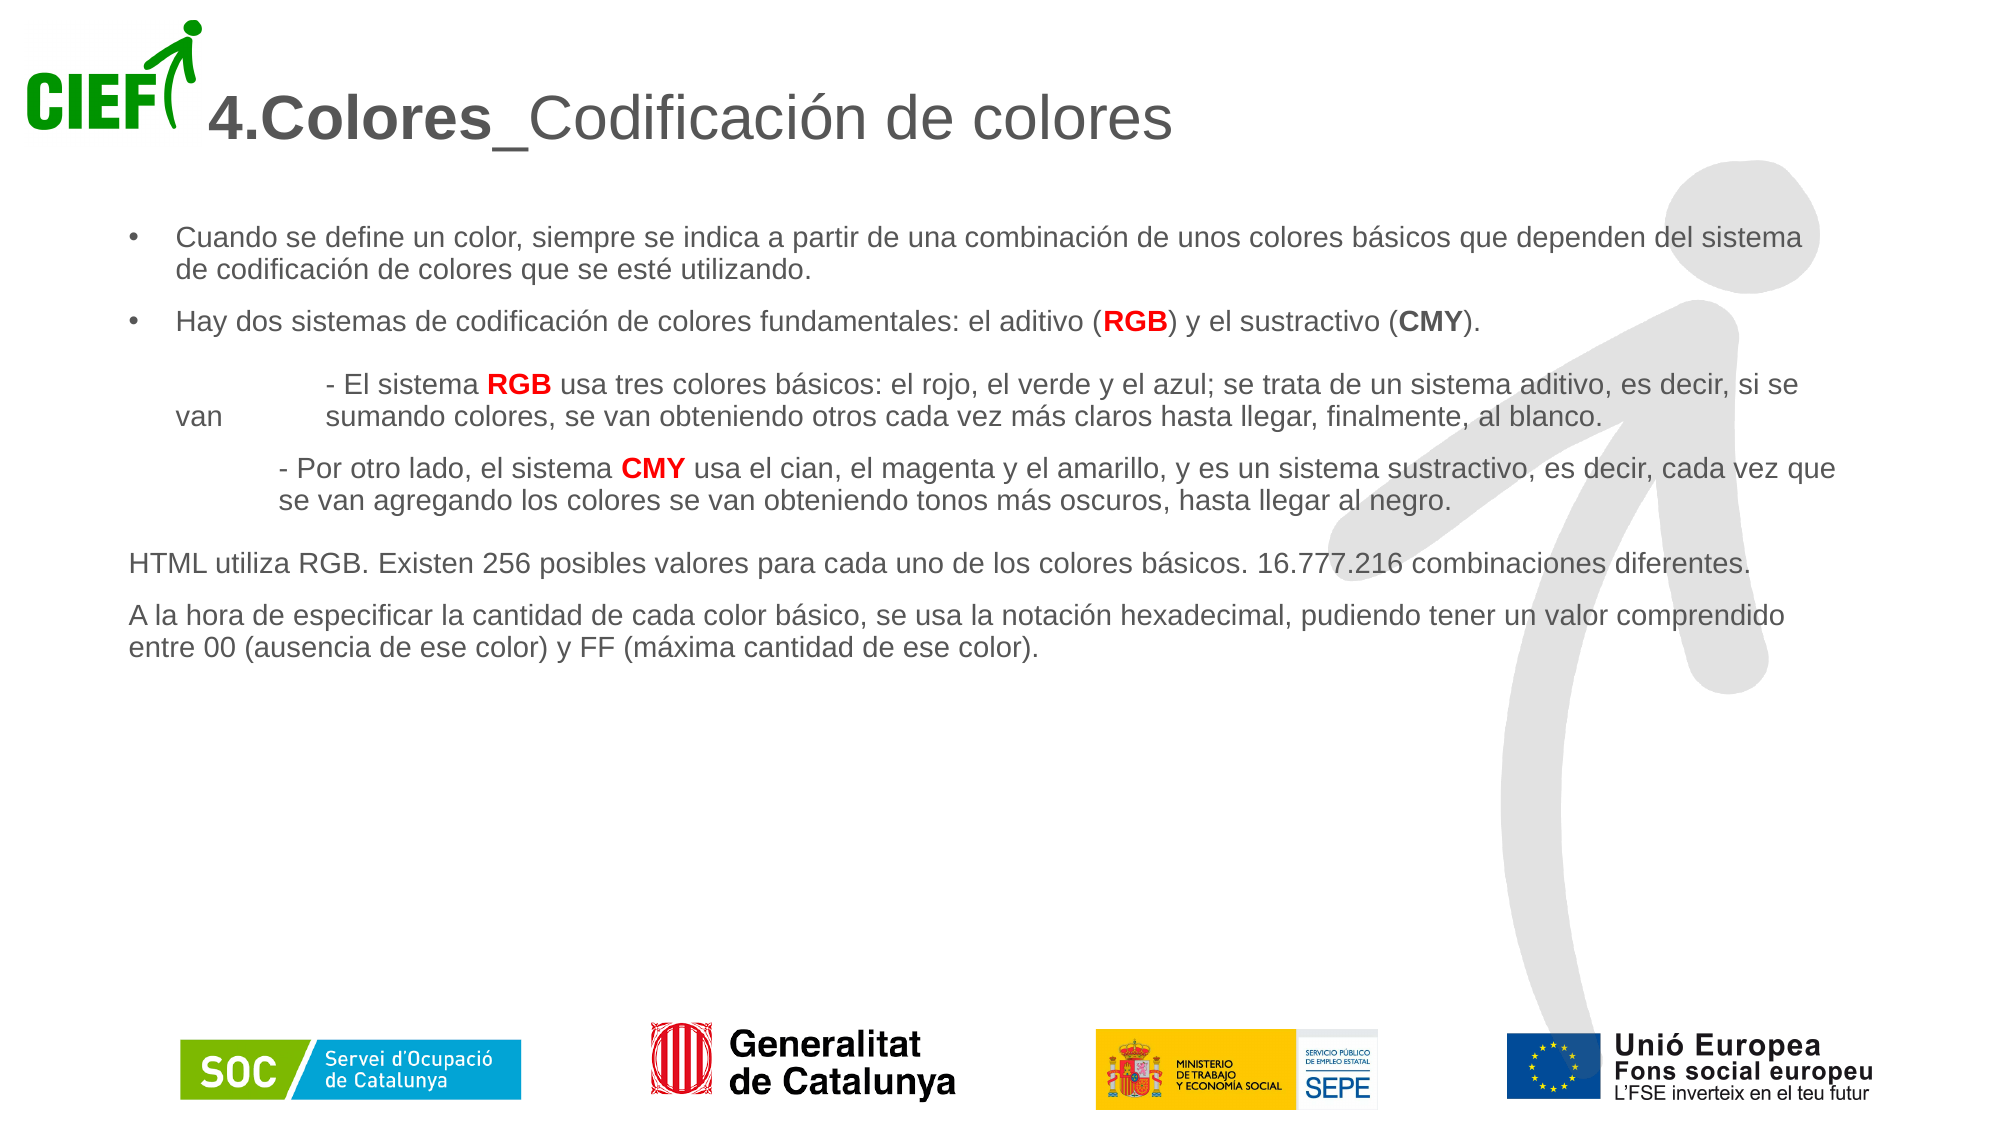

# 4.Colores_Codificación de colores
Cuando se define un color, siempre se indica a partir de una combinación de unos colores básicos que dependen del sistema de codificación de colores que se esté utilizando.
Hay dos sistemas de codificación de colores fundamentales: el aditivo (RGB) y el sustractivo (CMY).
	- El sistema RGB usa tres colores básicos: el rojo, el verde y el azul; se trata de un sistema aditivo, es decir, si se van 	sumando colores, se van obteniendo otros cada vez más claros hasta llegar, finalmente, al blanco.
	- Por otro lado, el sistema CMY usa el cian, el magenta y el amarillo, y es un sistema sustractivo, es decir, cada vez que 	se van agregando los colores se van obteniendo tonos más oscuros, hasta llegar al negro.
HTML utiliza RGB. Existen 256 posibles valores para cada uno de los colores básicos. 16.777.216 combinaciones diferentes.
A la hora de especificar la cantidad de cada color básico, se usa la notación hexadecimal, pudiendo tener un valor comprendido entre 00 (ausencia de ese color) y FF (máxima cantidad de ese color).

36